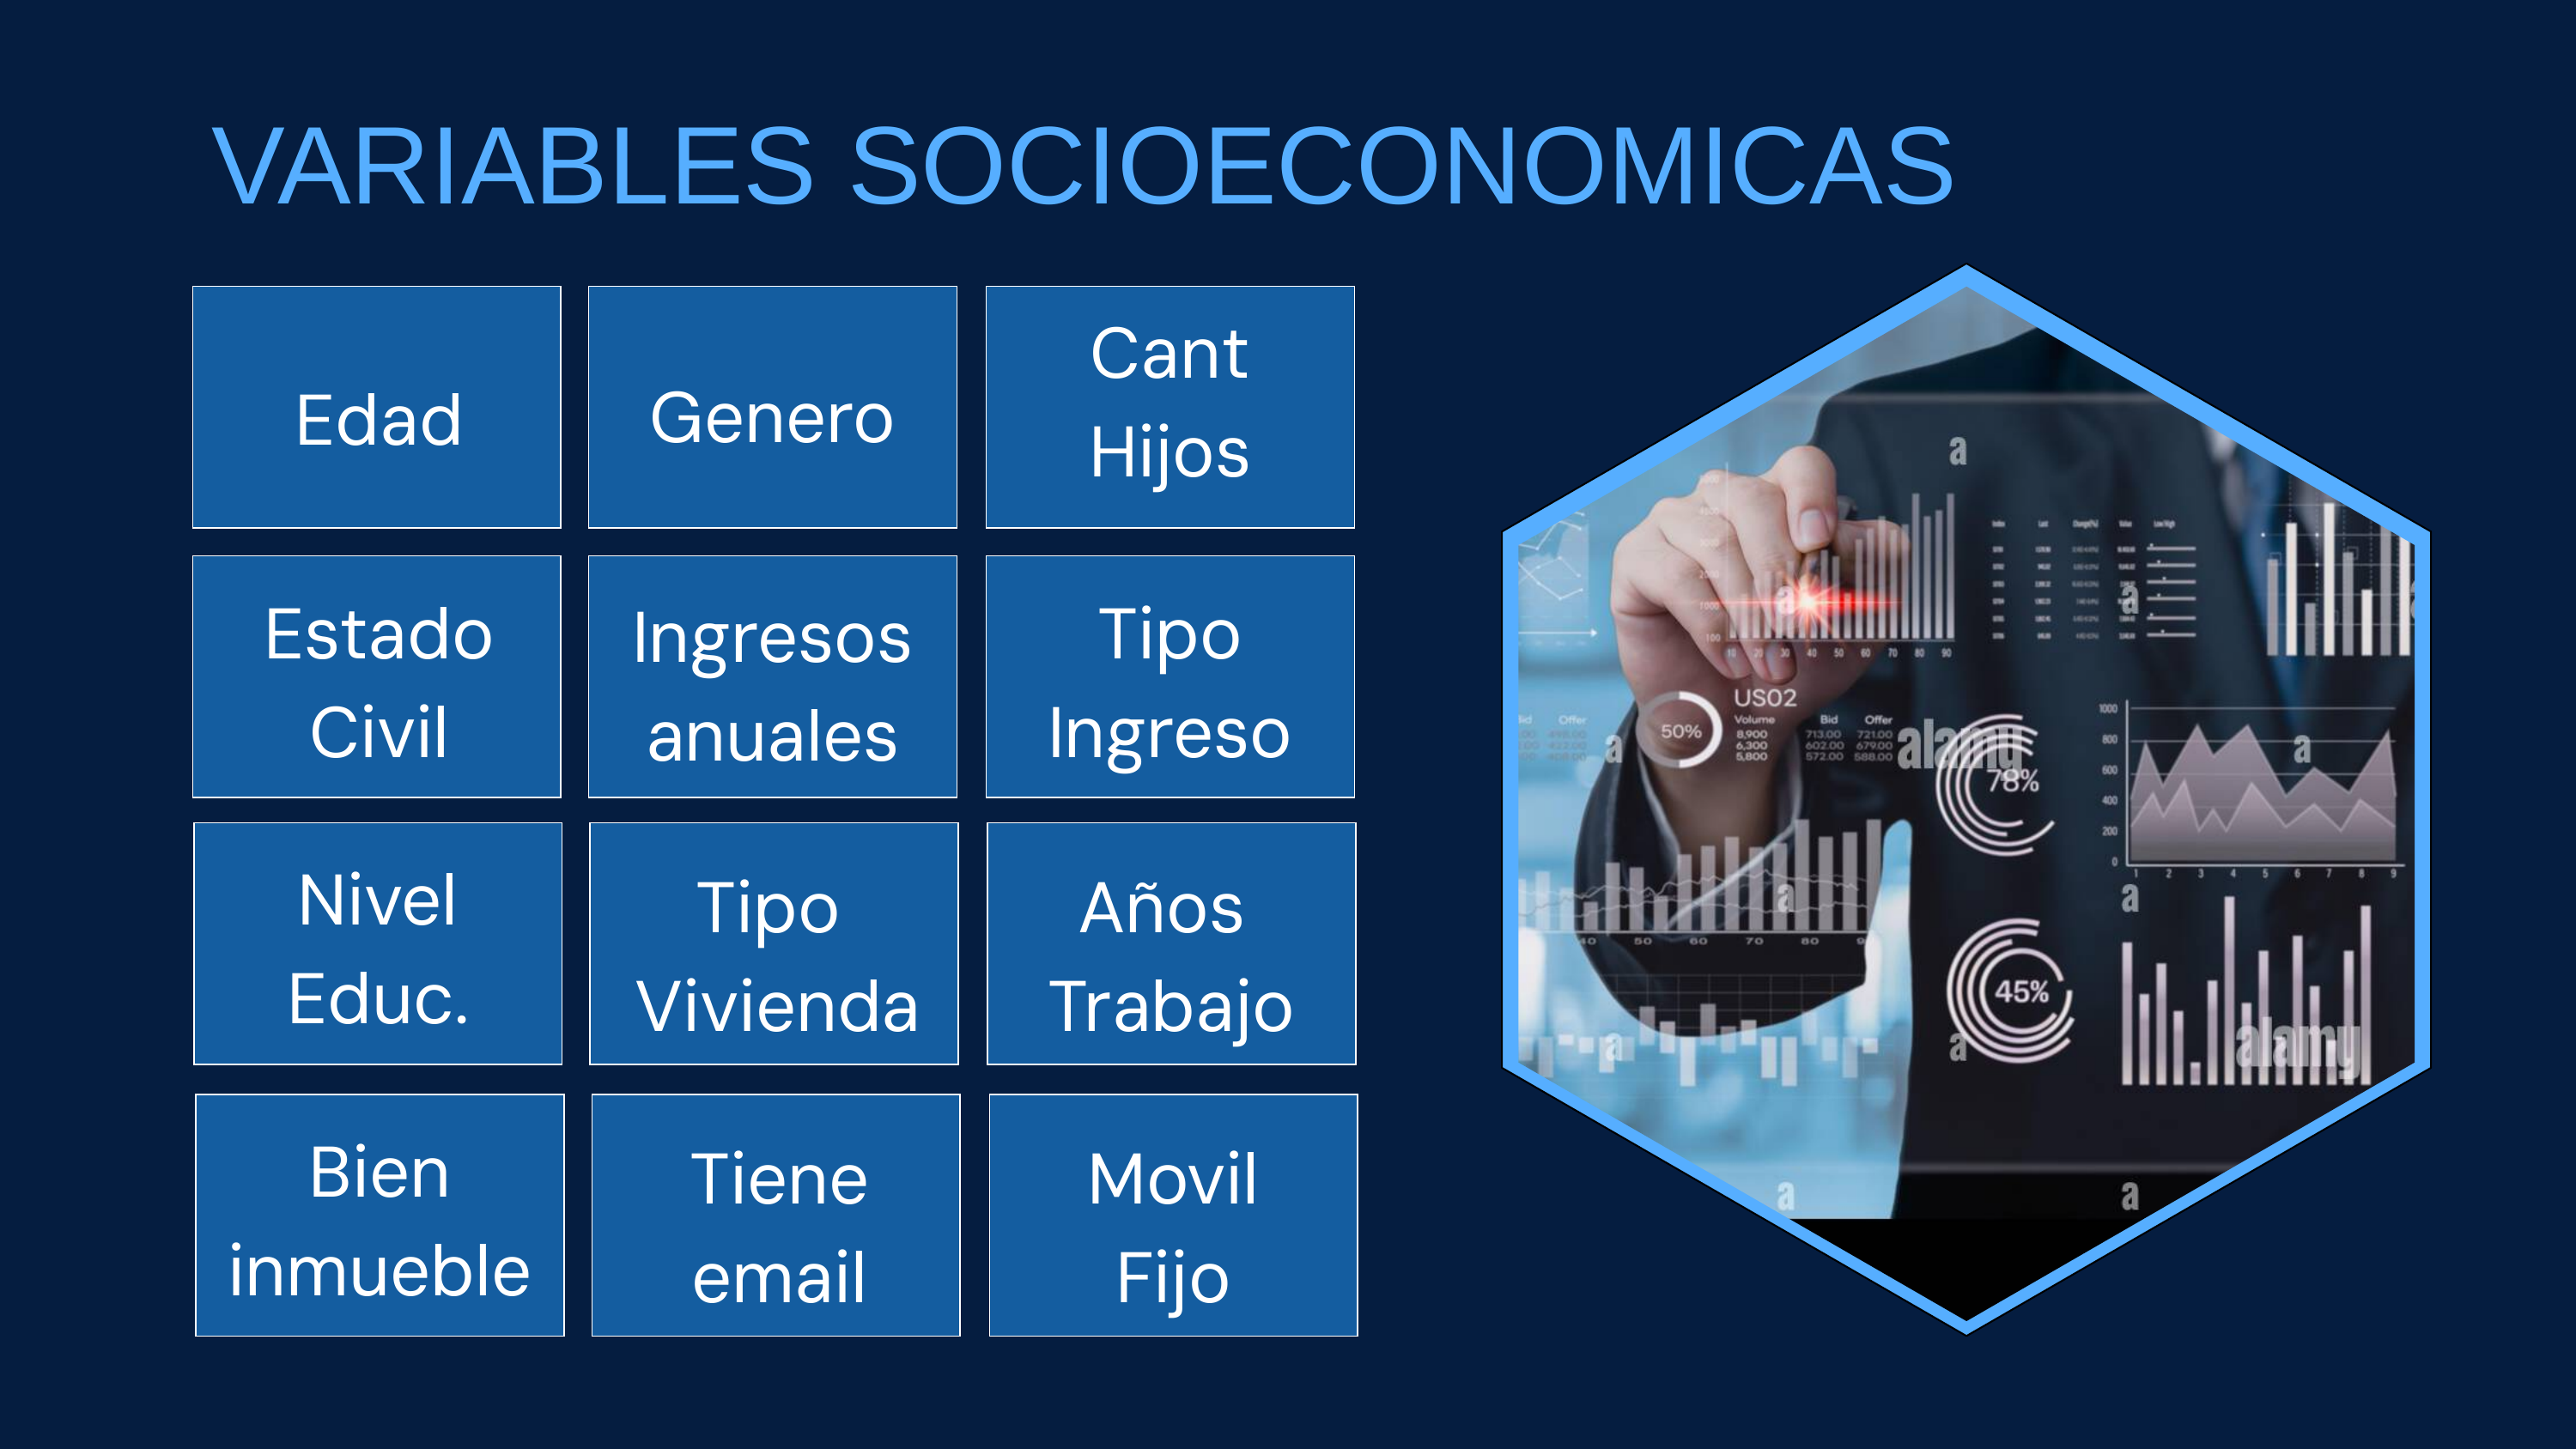

VARIABLES SOCIOECONOMICAS

Cant
Hijos
Genero
Edad

Estado Civil
Tipo Ingreso
Ingresos anuales

Nivel Educ.
Tipo
Vivienda
Años
Trabajo

Bien
inmueble
Tiene
email
Movil
Fijo